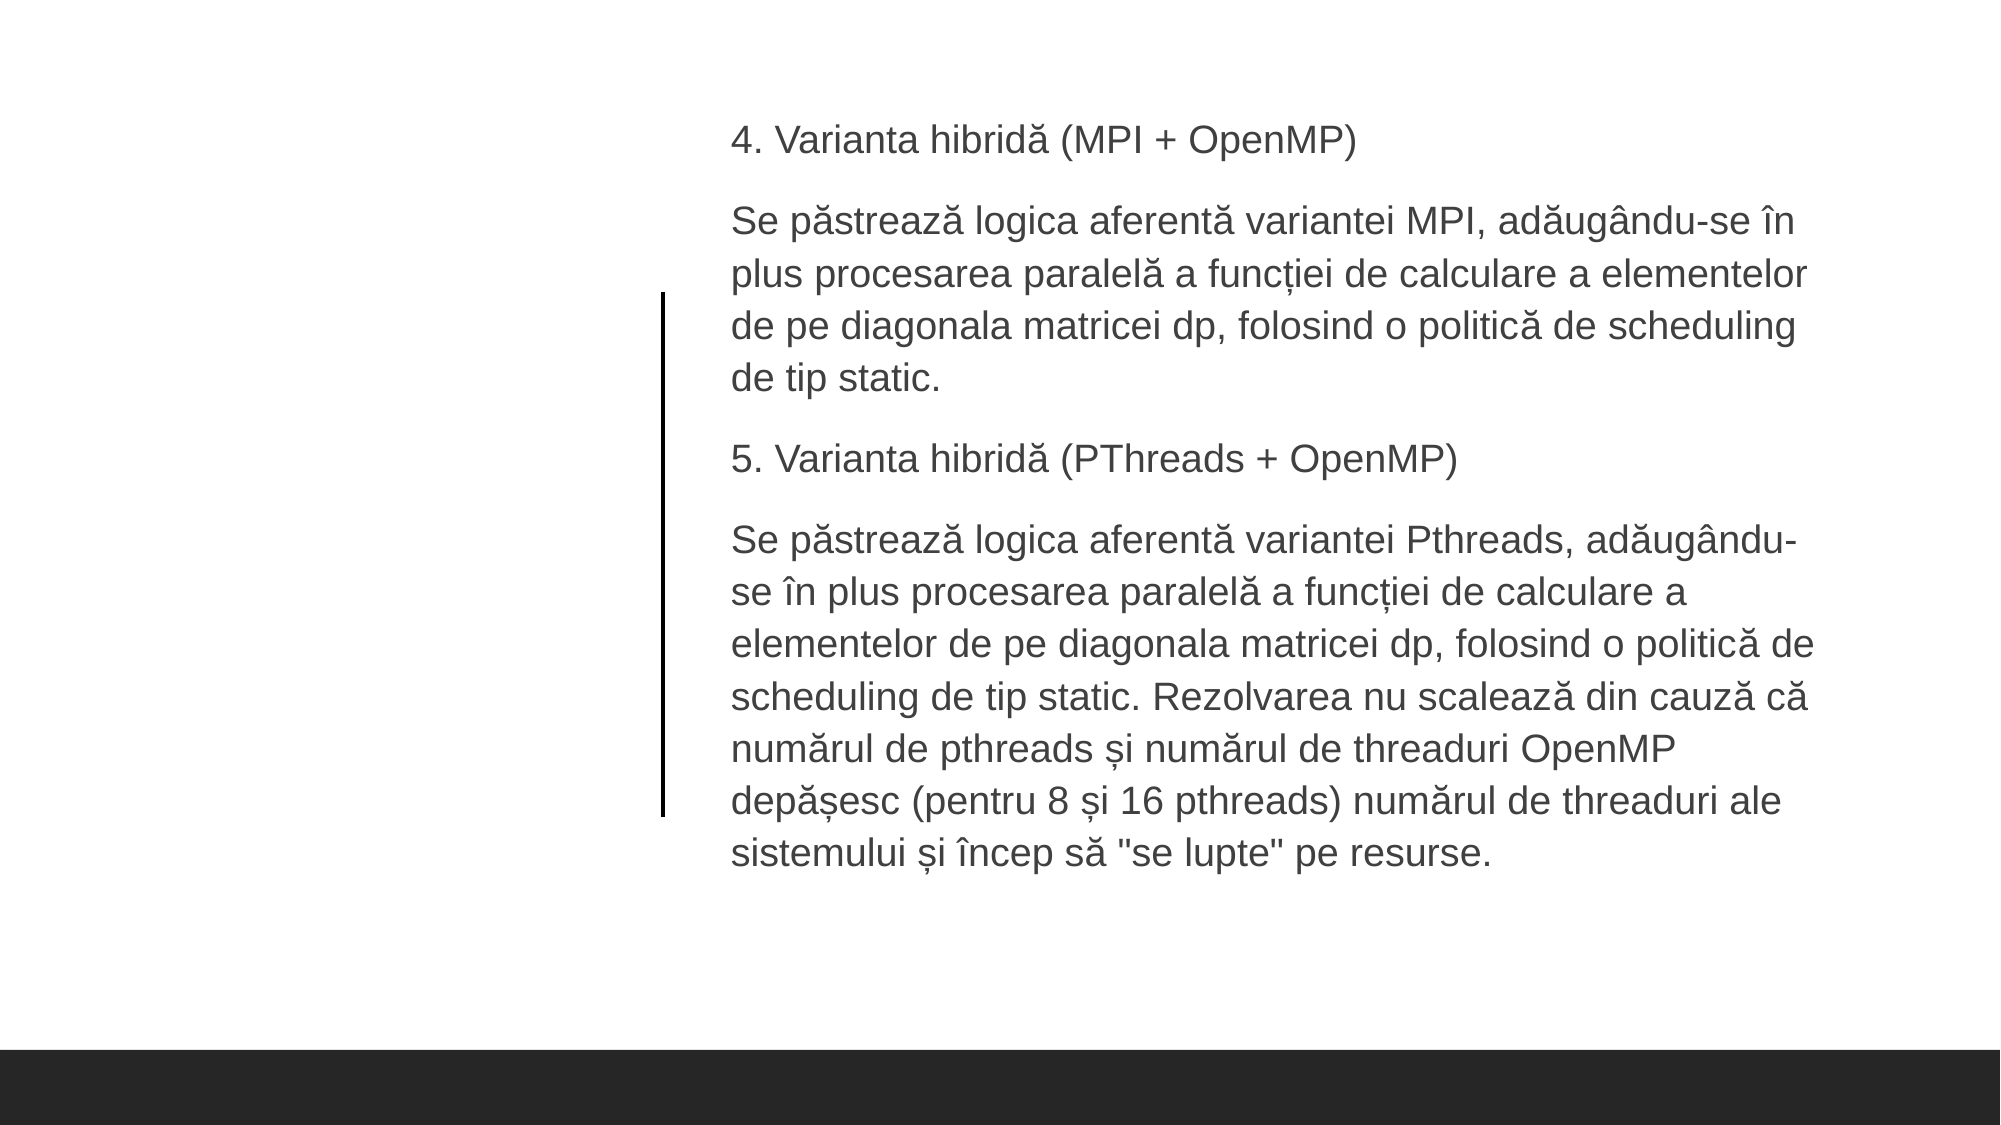

4. Varianta hibridă (MPI + OpenMP)
Se păstrează logica aferentă variantei MPI, adăugându-se în plus procesarea paralelă a funcției de calculare a elementelor de pe diagonala matricei dp, folosind o politică de scheduling de tip static.
5. Varianta hibridă (PThreads + OpenMP)
Se păstrează logica aferentă variantei Pthreads, adăugându-se în plus procesarea paralelă a funcției de calculare a elementelor de pe diagonala matricei dp, folosind o politică de scheduling de tip static. Rezolvarea nu scalează din cauză că numărul de pthreads și numărul de threaduri OpenMP depășesc (pentru 8 și 16 pthreads) numărul de threaduri ale sistemului și încep să "se lupte" pe resurse.